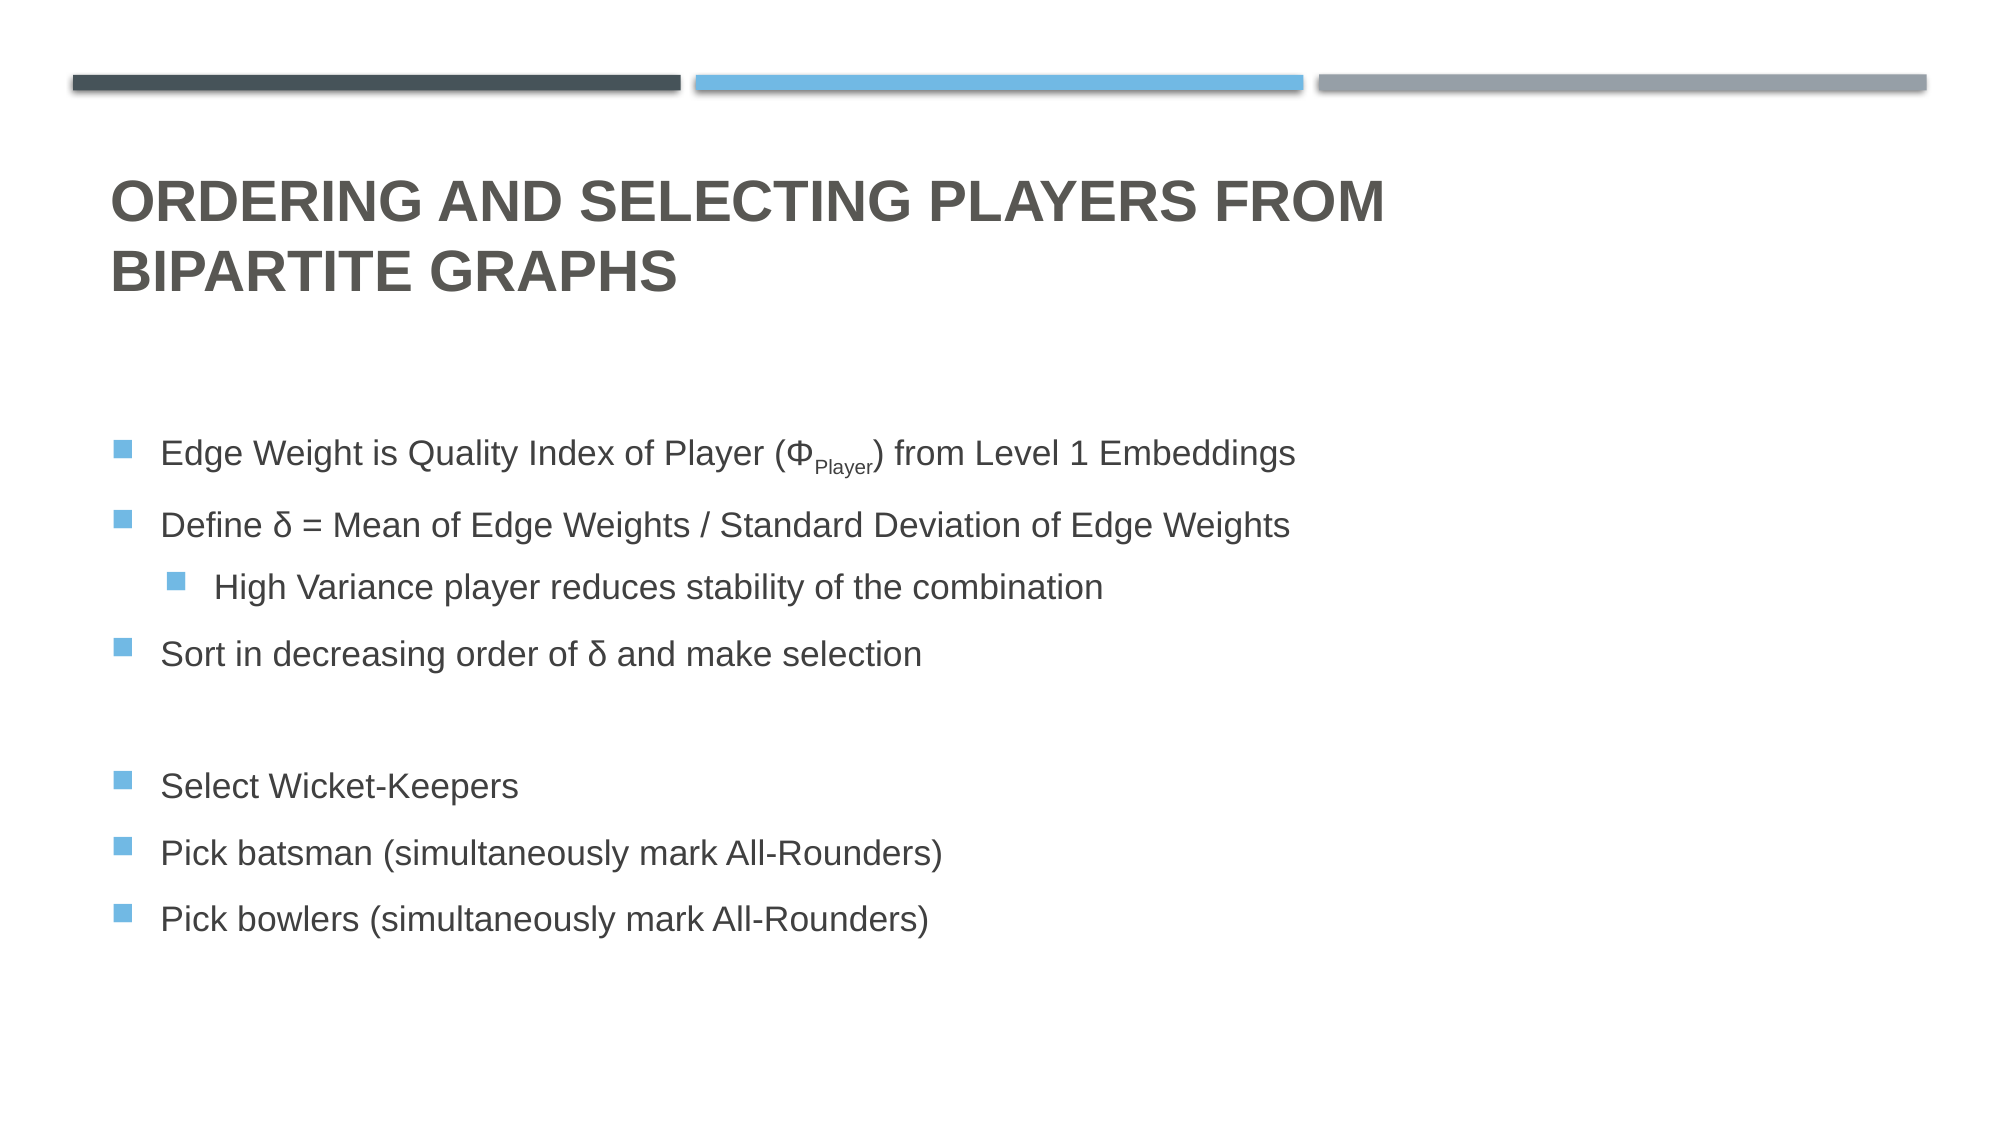

# ORDERING AND SELECTING PLAYERS FROM BIPARTITE GRAPHS
Edge Weight is Quality Index of Player (ΦPlayer) from Level 1 Embeddings
Define δ = Mean of Edge Weights / Standard Deviation of Edge Weights
High Variance player reduces stability of the combination
Sort in decreasing order of δ and make selection

Select Wicket-Keepers
Pick batsman (simultaneously mark All-Rounders)
Pick bowlers (simultaneously mark All-Rounders)